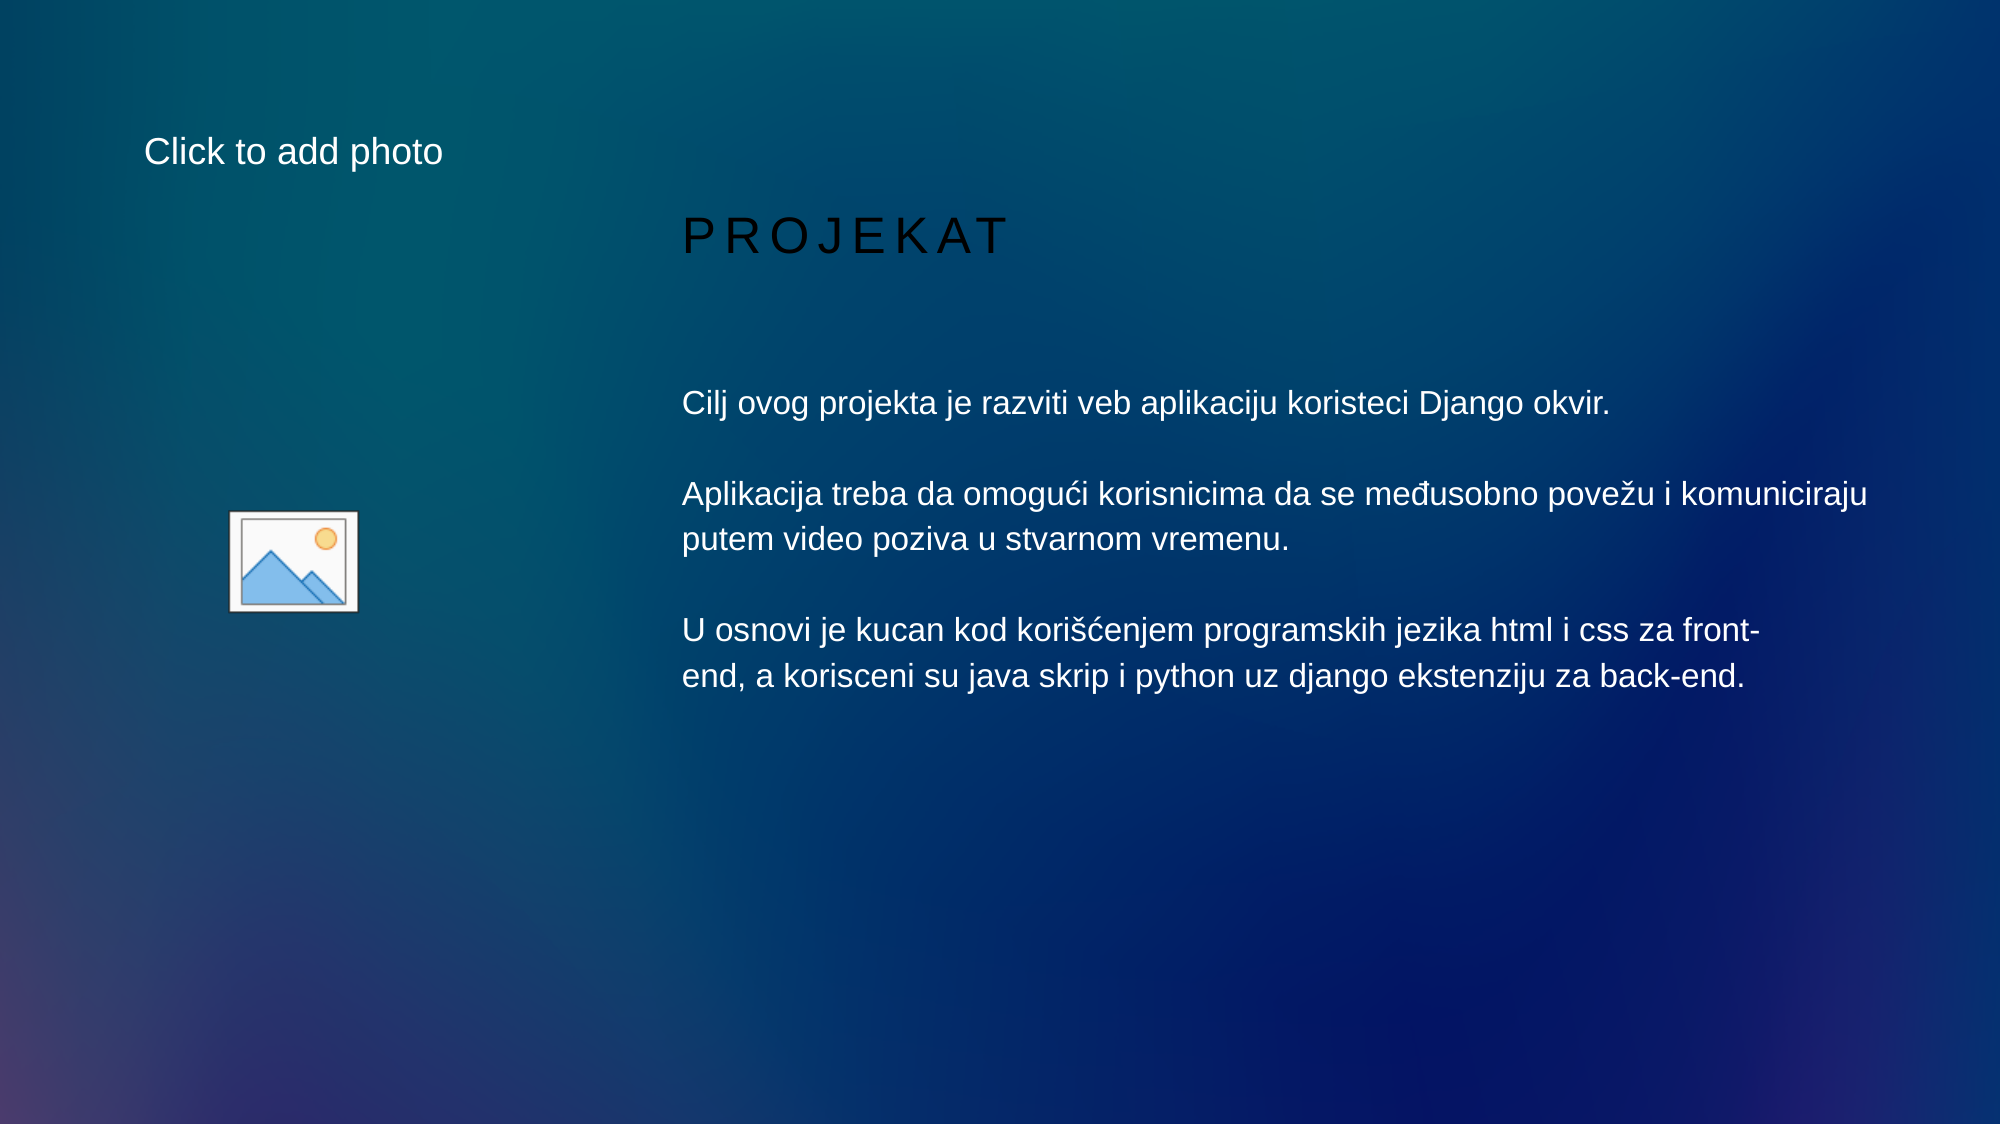

# Projekat
Cilj ovog projekta je razviti veb aplikaciju koristeci Django okvir.

Aplikacija treba da omogući korisnicima da se međusobno povežu i komuniciraju putem video poziva u stvarnom vremenu.

U osnovi je kucan kod korišćenjem programskih jezika html i css za front-
end, a korisceni su java skrip i python uz django ekstenziju za back-end.